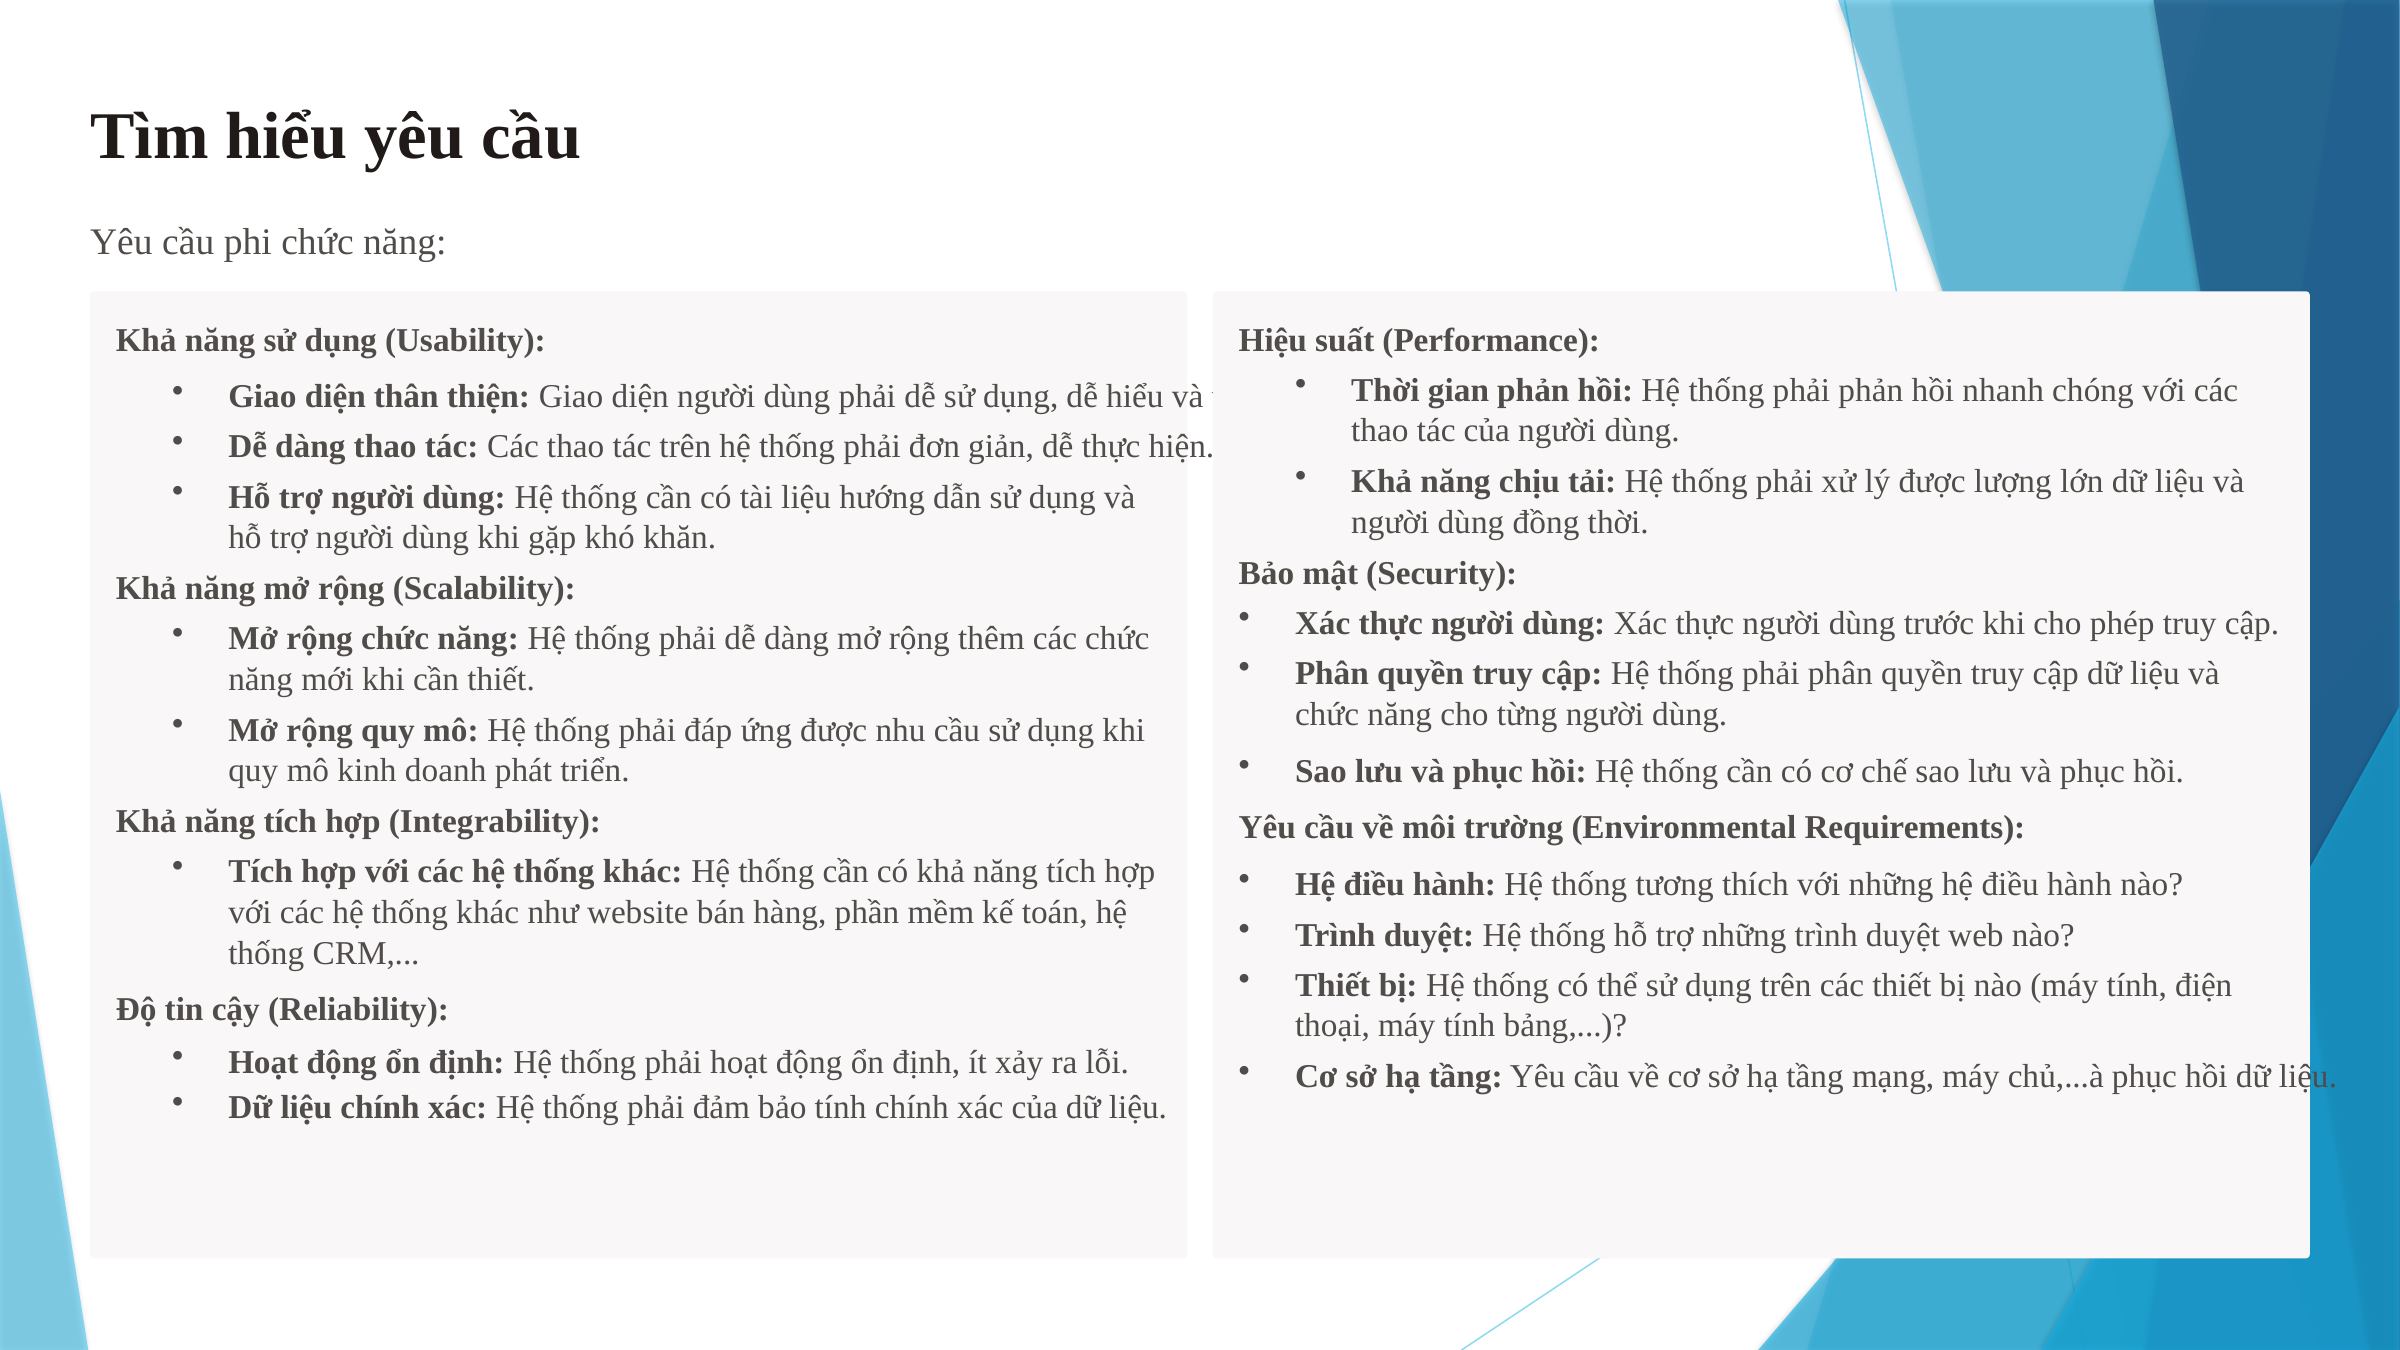

Tìm hiểu yêu cầu
Yêu cầu phi chức năng:

Khả năng sử dụng (Usability):
Hiệu suất (Performance):
Thời gian phản hồi: Hệ thống phải phản hồi nhanh chóng với các thao tác của người dùng.
Giao diện thân thiện: Giao diện người dùng phải dễ sử dụng, dễ hiểu và trực quan.
Dễ dàng thao tác: Các thao tác trên hệ thống phải đơn giản, dễ thực hiện.
Khả năng chịu tải: Hệ thống phải xử lý được lượng lớn dữ liệu và người dùng đồng thời.
Hỗ trợ người dùng: Hệ thống cần có tài liệu hướng dẫn sử dụng và hỗ trợ người dùng khi gặp khó khăn.
Bảo mật (Security):
Khả năng mở rộng (Scalability):
Xác thực người dùng: Xác thực người dùng trước khi cho phép truy cập.
Mở rộng chức năng: Hệ thống phải dễ dàng mở rộng thêm các chức năng mới khi cần thiết.
Phân quyền truy cập: Hệ thống phải phân quyền truy cập dữ liệu và chức năng cho từng người dùng.
Mở rộng quy mô: Hệ thống phải đáp ứng được nhu cầu sử dụng khi quy mô kinh doanh phát triển.

Sao lưu và phục hồi: Hệ thống cần có cơ chế sao lưu và phục hồi.
Khả năng tích hợp (Integrability):
Yêu cầu về môi trường (Environmental Requirements):
Tích hợp với các hệ thống khác: Hệ thống cần có khả năng tích hợp với các hệ thống khác như website bán hàng, phần mềm kế toán, hệ thống CRM,...
Hệ điều hành: Hệ thống tương thích với những hệ điều hành nào?
Trình duyệt: Hệ thống hỗ trợ những trình duyệt web nào?
Thiết bị: Hệ thống có thể sử dụng trên các thiết bị nào (máy tính, điện thoại, máy tính bảng,...)?
Độ tin cậy (Reliability):
Hoạt động ổn định: Hệ thống phải hoạt động ổn định, ít xảy ra lỗi.
Cơ sở hạ tầng: Yêu cầu về cơ sở hạ tầng mạng, máy chủ,...à phục hồi dữ liệu.
Dữ liệu chính xác: Hệ thống phải đảm bảo tính chính xác của dữ liệu.